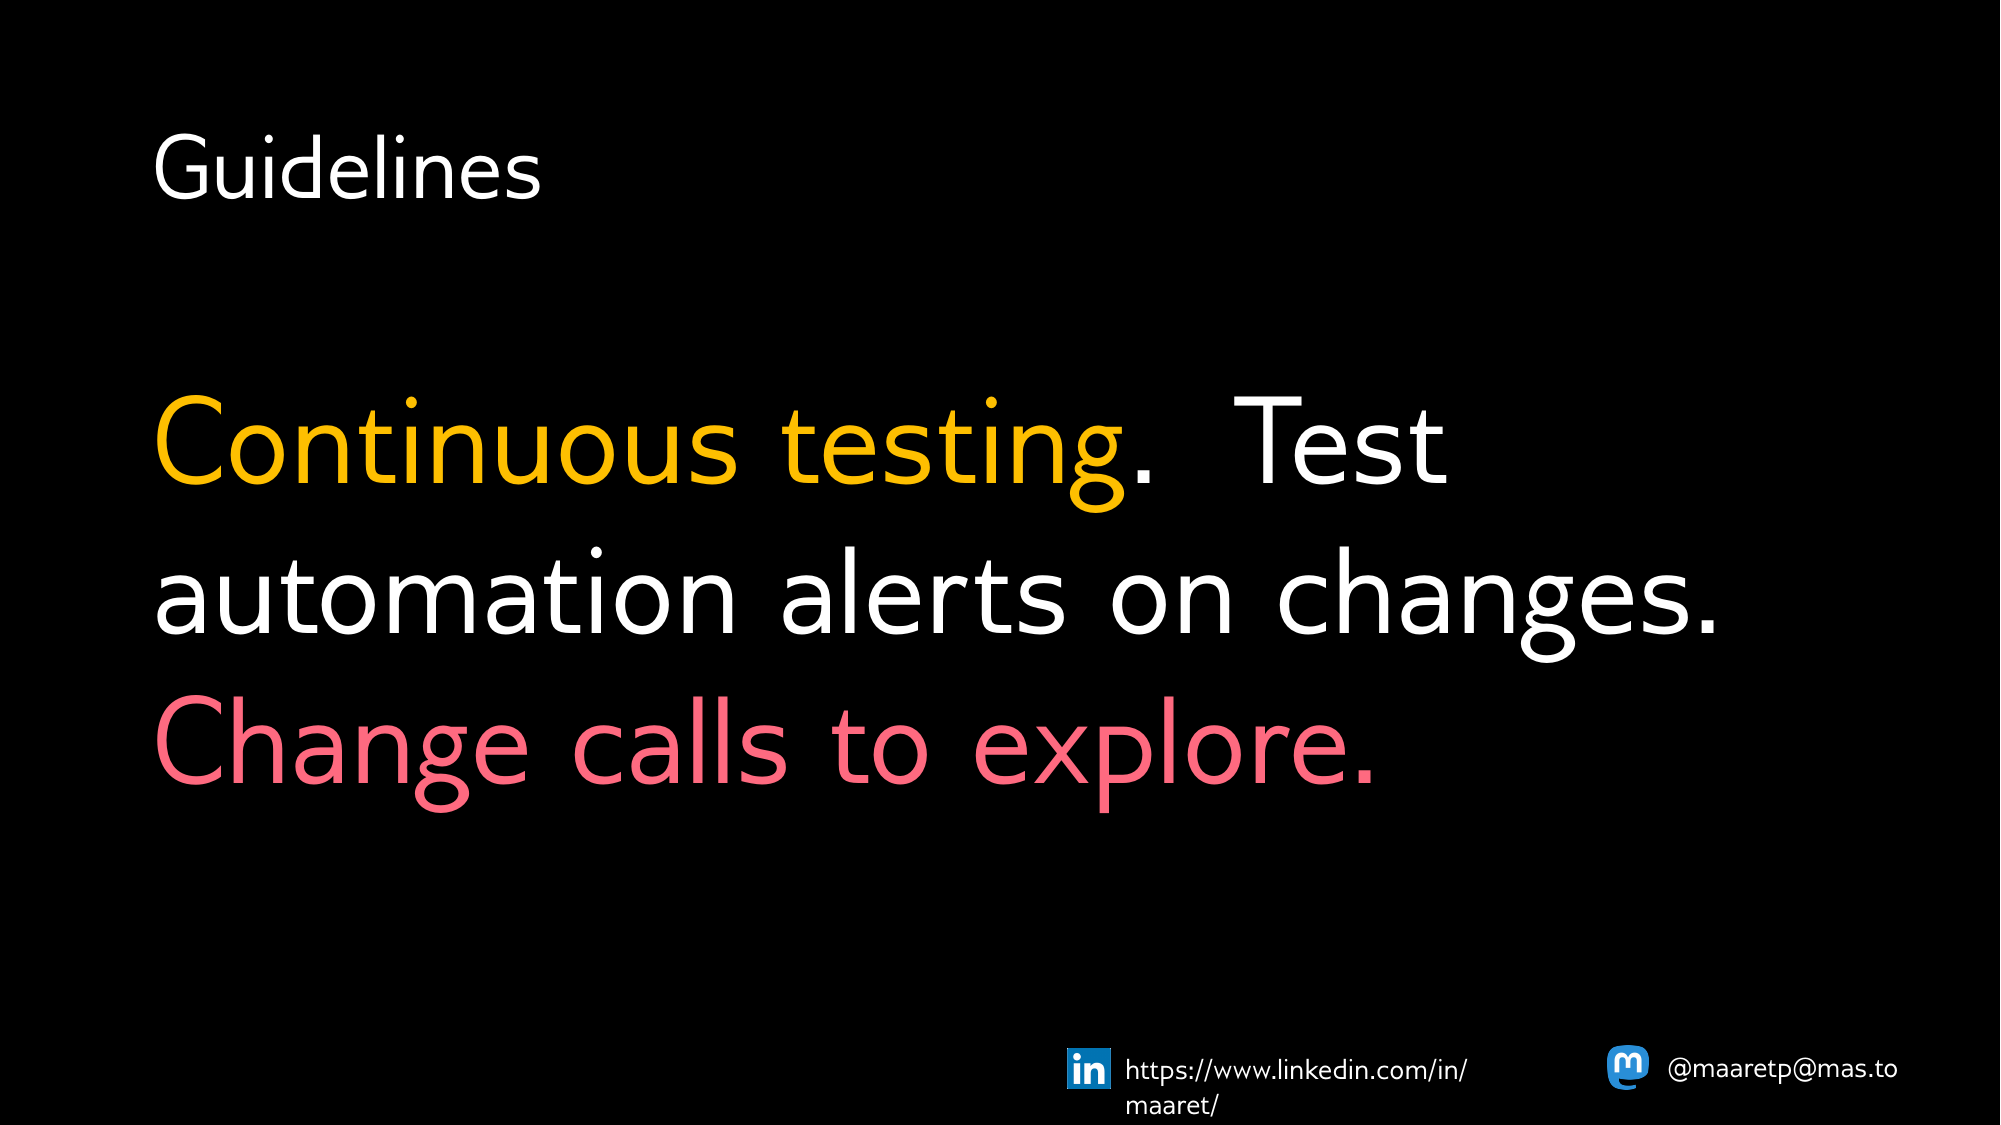

# Guidelines
Continuous testing.  Test automation alerts on changes. Change calls to explore.